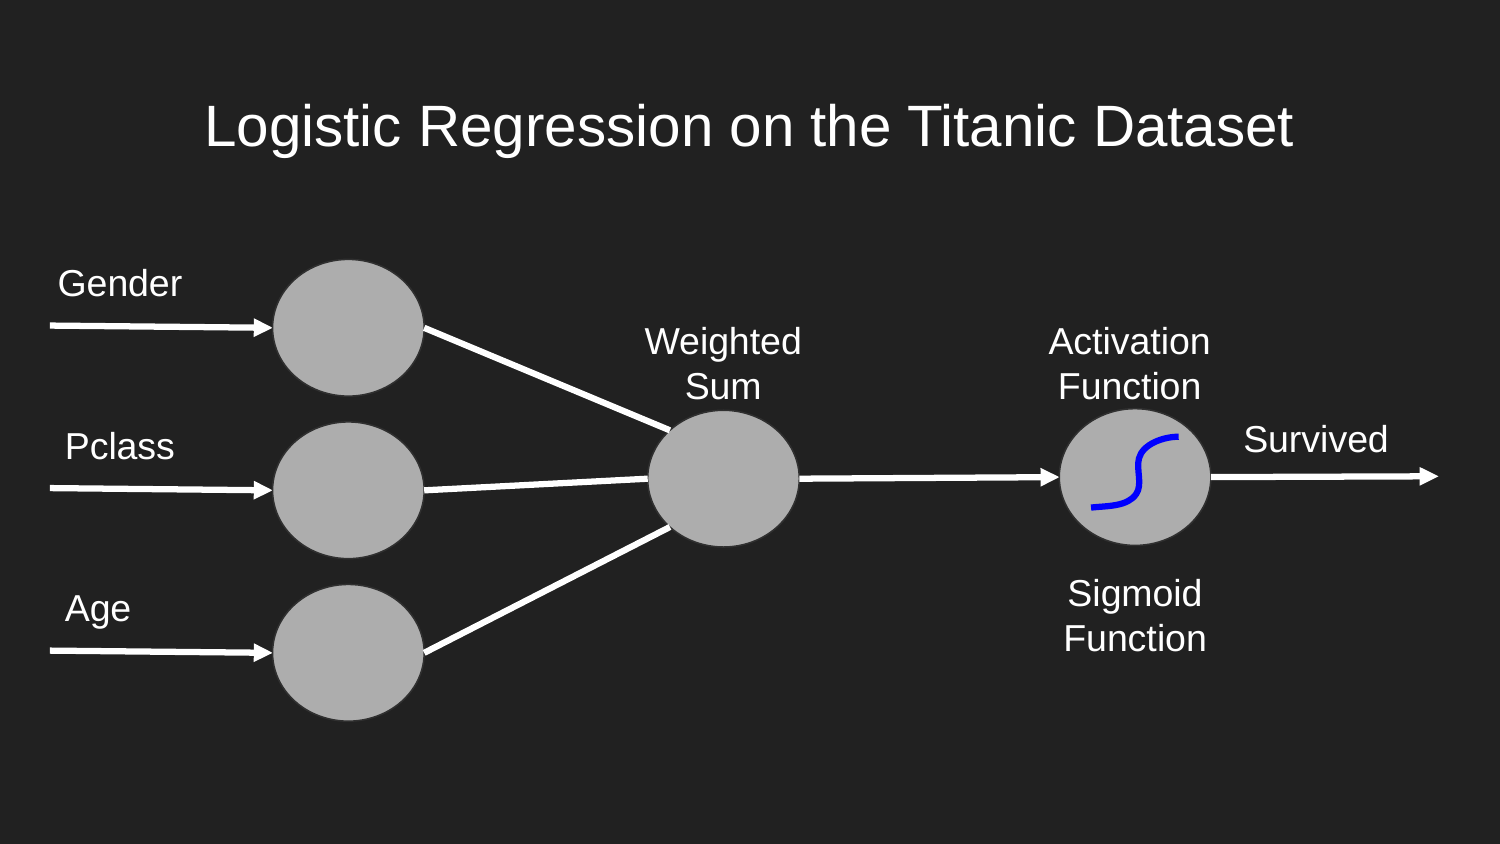

# Logistic Regression on the Titanic Dataset
Gender

Weighted Sum
Activation Function
Survived
Pclass

Sigmoid Function
Age